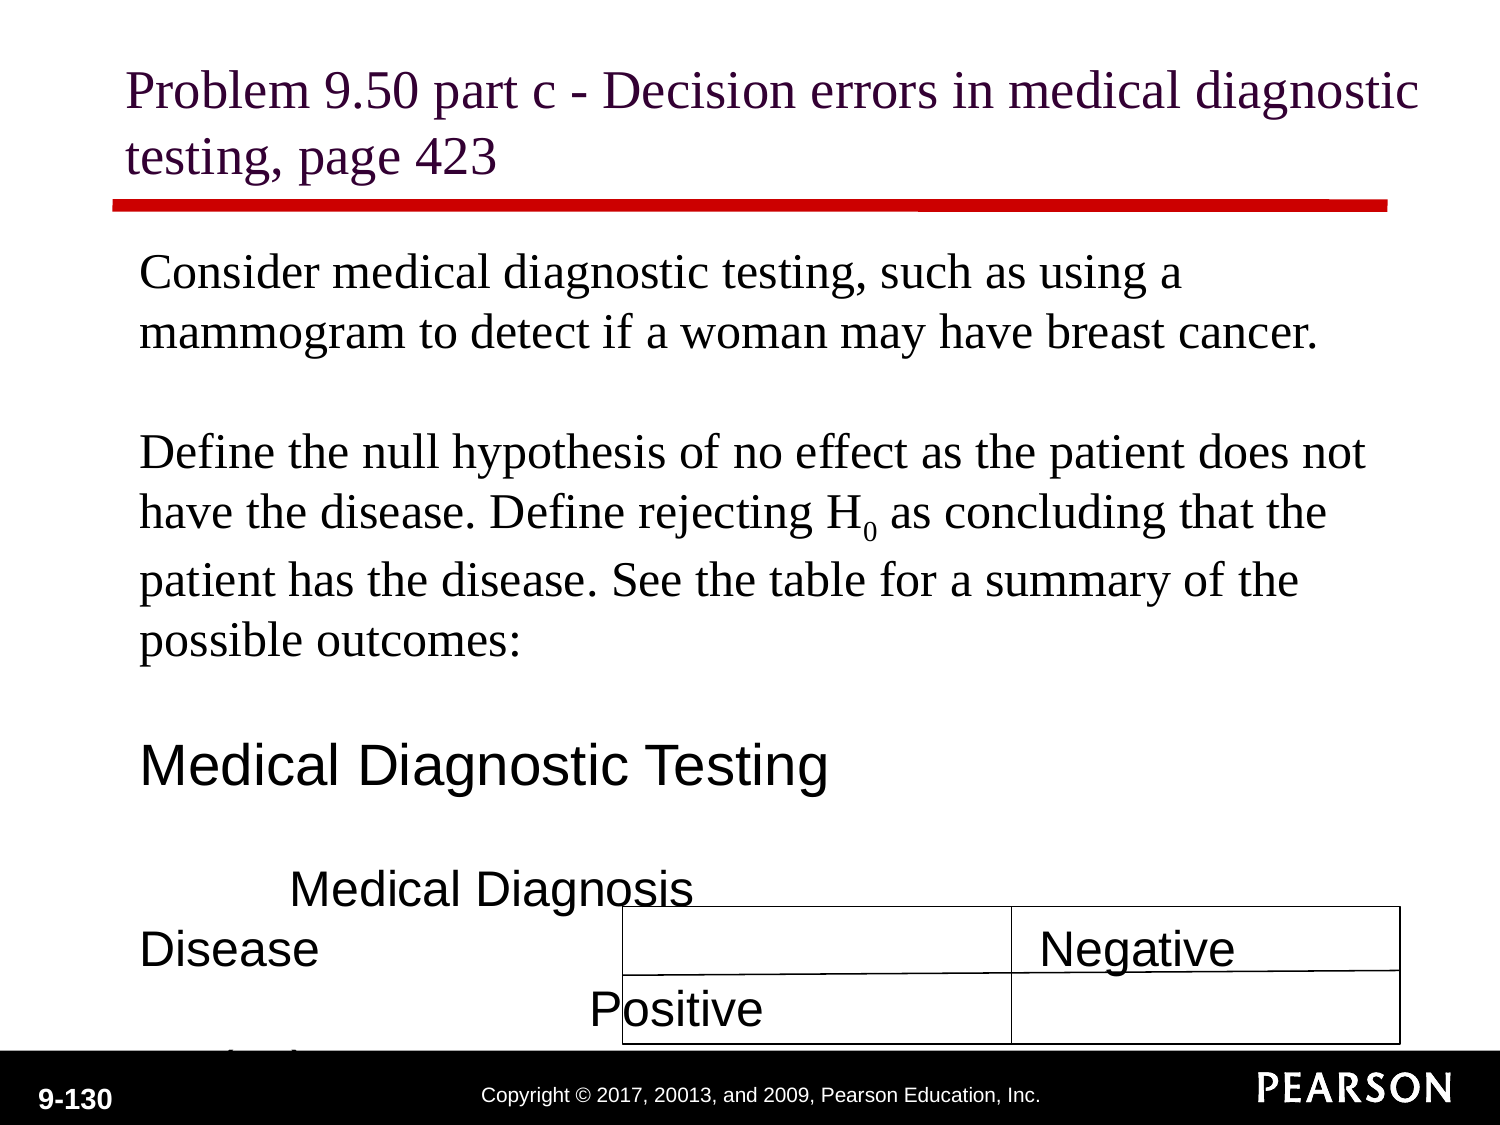

# Problem 9.50 part c - Decision errors in medical diagnostic testing, page 423
Consider medical diagnostic testing, such as using a mammogram to detect if a woman may have breast cancer.

Define the null hypothesis of no effect as the patient does not have the disease. Define rejecting H0 as concluding that the patient has the disease. See the table for a summary of the
possible outcomes:

Medical Diagnostic Testing
									Medical Diagnosis
Disease 					Negative 				Positive
No (H0 ) 					Correct 				Type I error
Yes (Ha ) 					Type II error 			Correct